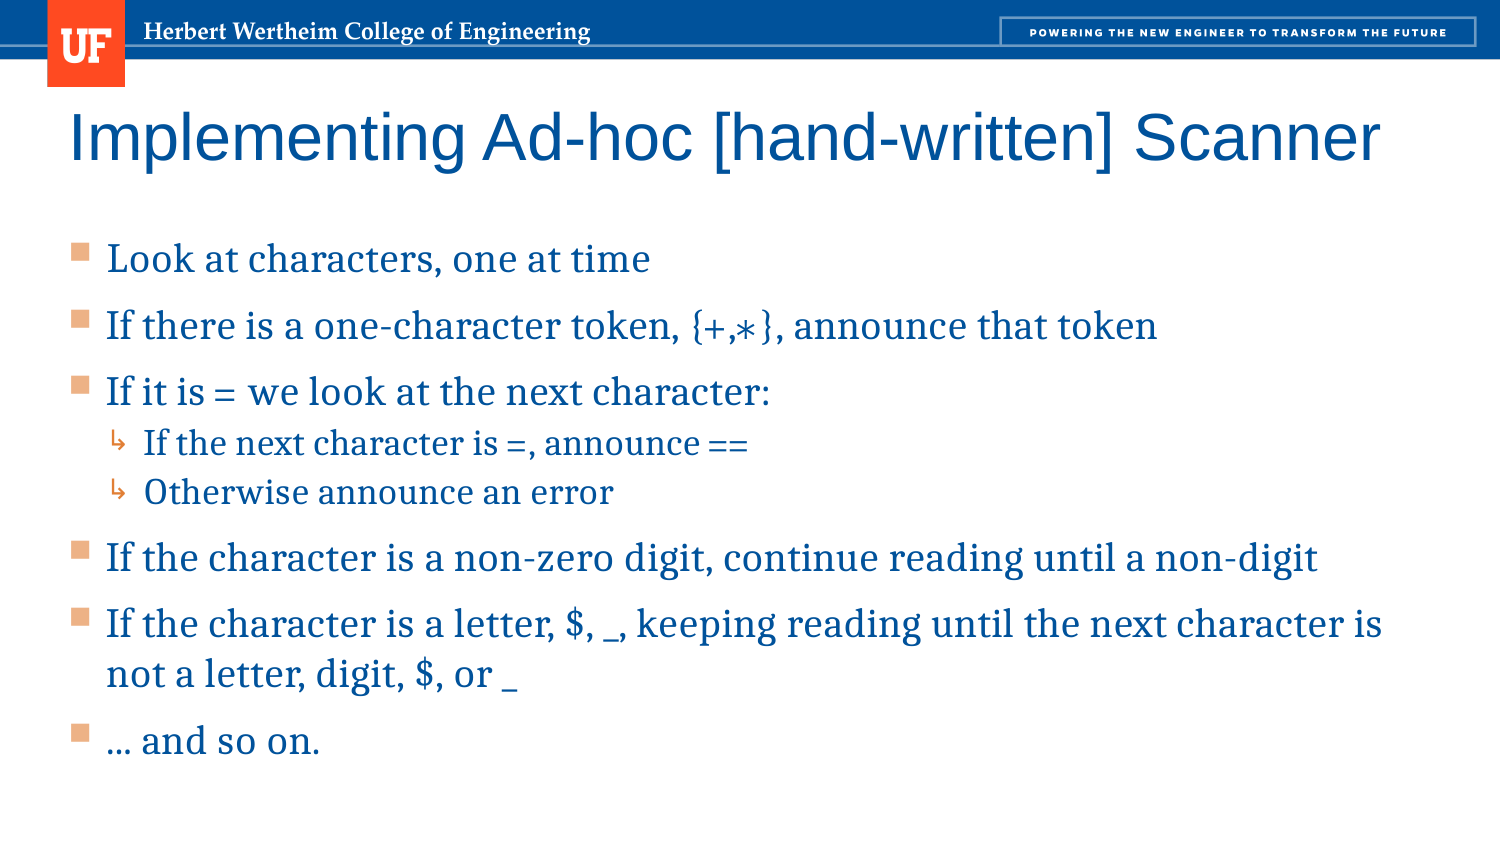

# Implementing Ad-hoc [hand-written] Scanner
Look at characters, one at time
If there is a one-character token, {+,*}, announce that token
If it is = we look at the next character:
If the next character is =, announce ==
Otherwise announce an error
If the character is a non-zero digit, continue reading until a non-digit
If the character is a letter, $, _, keeping reading until the next character is not a letter, digit, $, or _
... and so on.